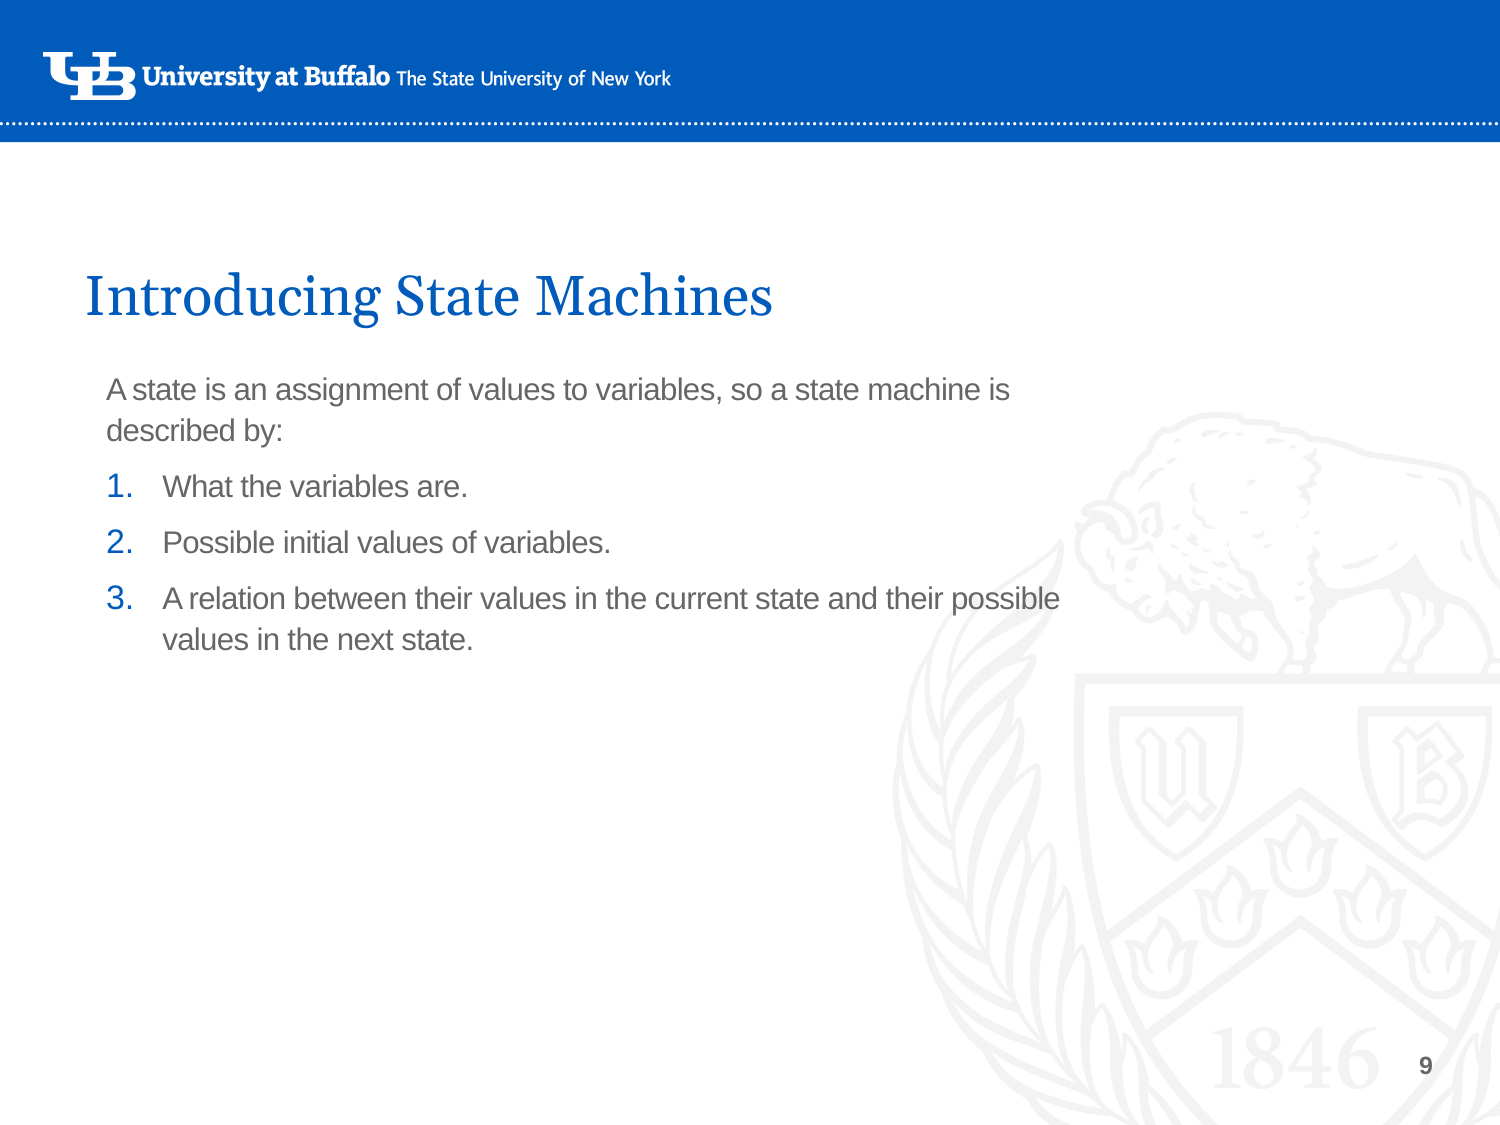

# Introducing State Machines
A state is an assignment of values to variables, so a state machine is described by:
What the variables are.
Possible initial values of variables.
A relation between their values in the current state and their possible values in the next state.